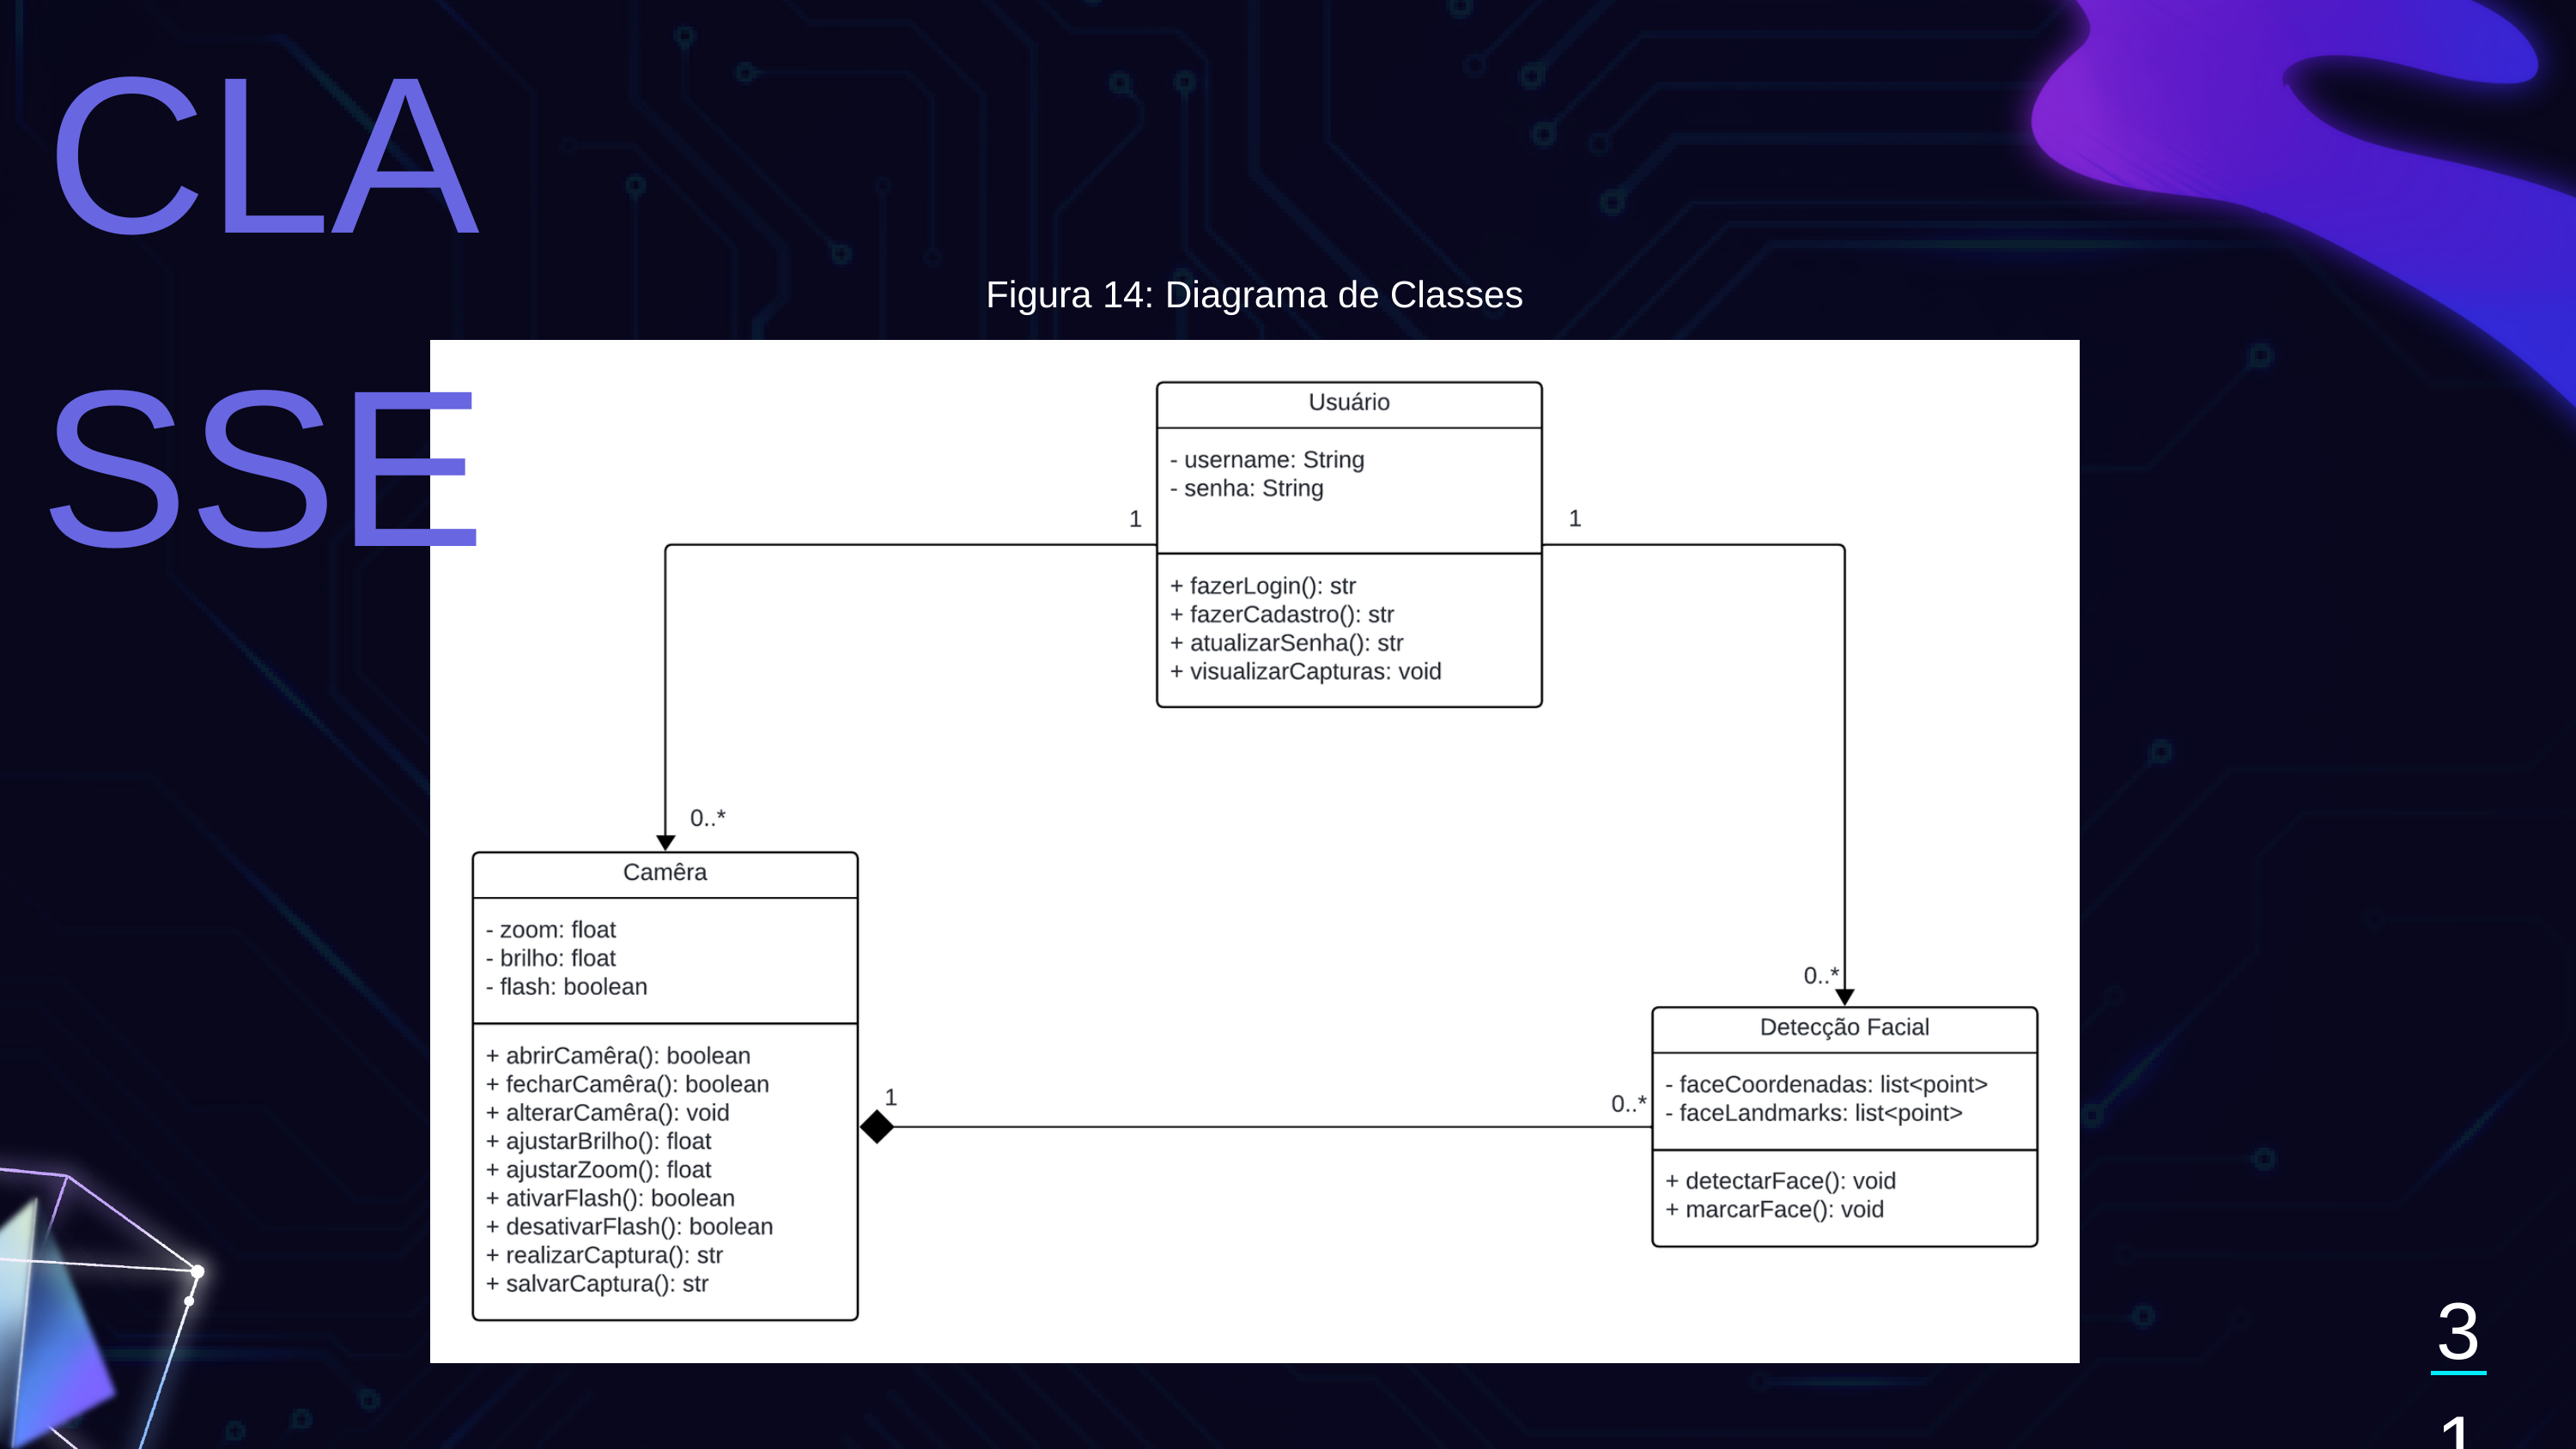

CLASSE
Figura 14: Diagrama de Classes

31